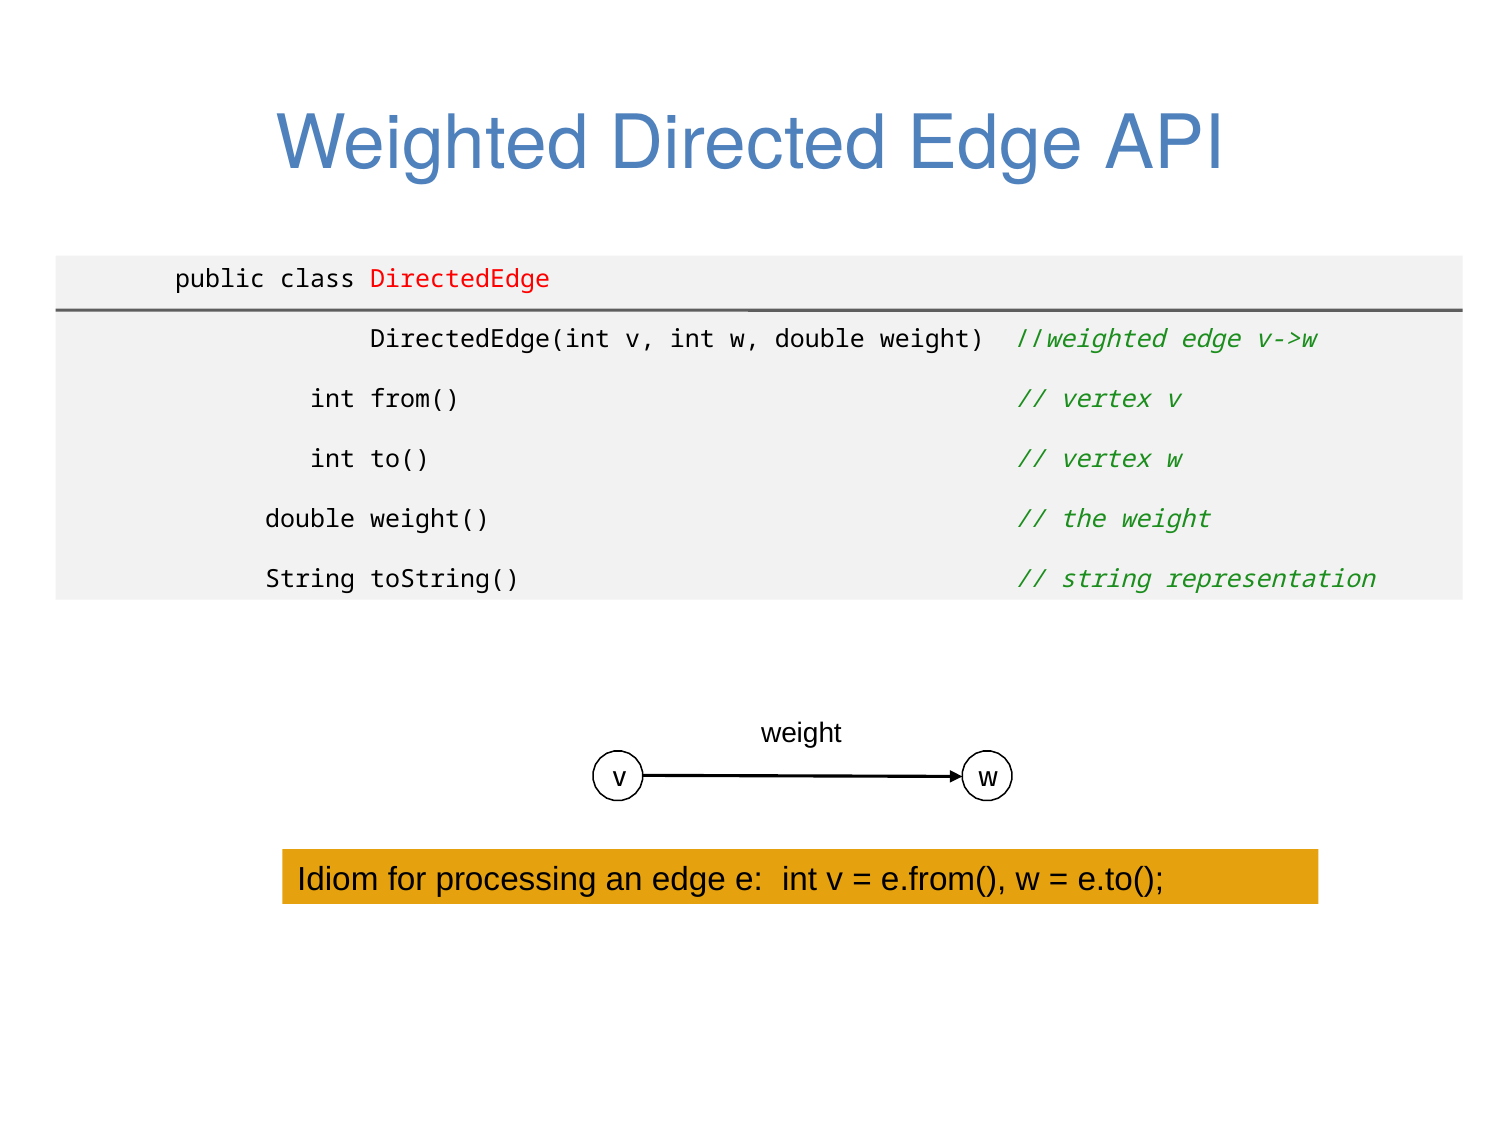

# Weighted Directed Edge API
       public class DirectedEdge

                    DirectedEdge(int v, int w, double weight)  //weighted edge v->w

                int from()                                     // vertex v

                int to()                                       // vertex w

             double weight()                                   // the weight

             String toString()                                 // string representation

weight

v
w

Idiom for processing an edge e:  int v = e.from(), w = e.to();